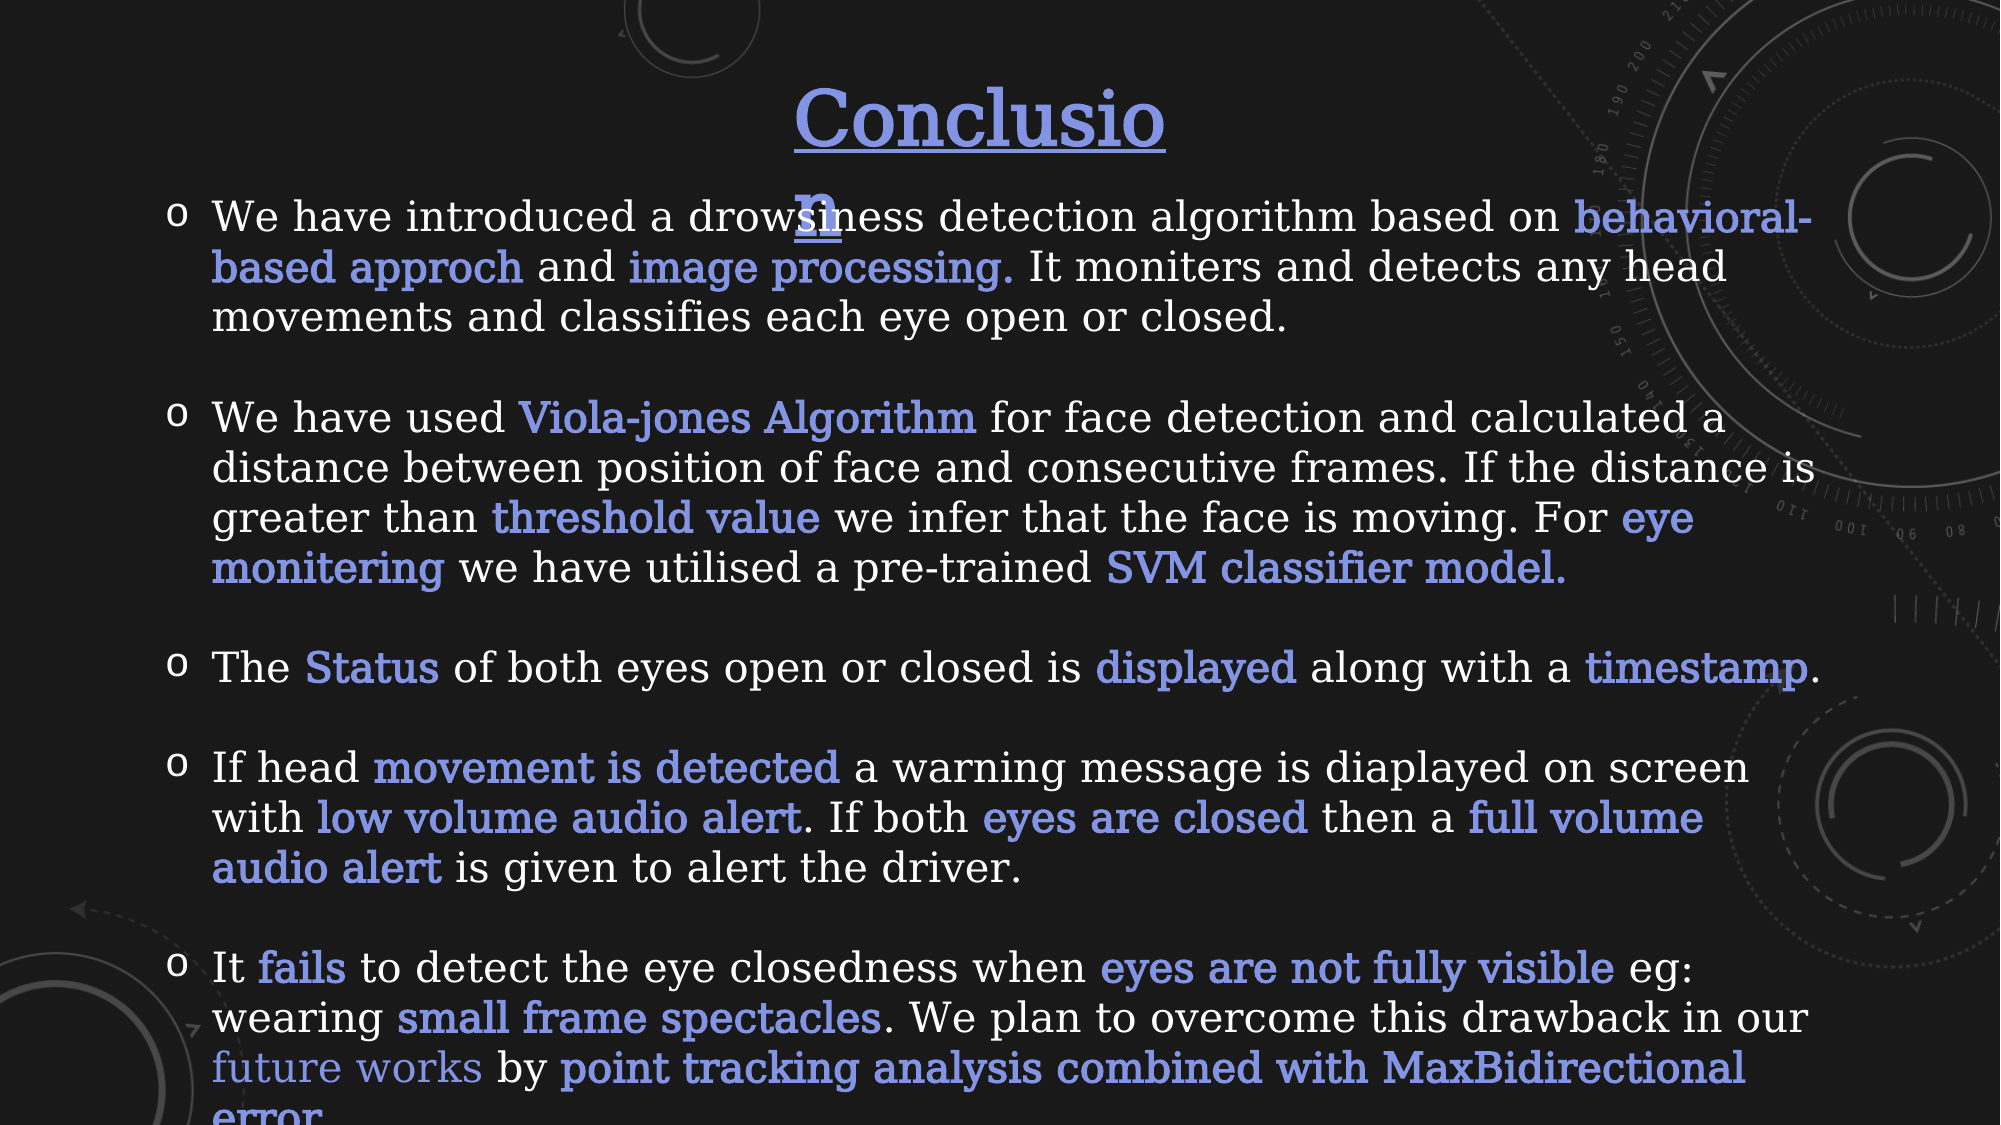

Conclusion
We have introduced a drowsiness detection algorithm based on behavioral-based approch and image processing. It moniters and detects any head movements and classifies each eye open or closed.

We have used Viola-jones Algorithm for face detection and calculated a distance between position of face and consecutive frames. If the distance is greater than threshold value we infer that the face is moving. For eye monitering we have utilised a pre-trained SVM classifier model.

The Status of both eyes open or closed is displayed along with a timestamp.

If head movement is detected a warning message is diaplayed on screen with low volume audio alert. If both eyes are closed then a full volume audio alert is given to alert the driver.

It fails to detect the eye closedness when eyes are not fully visible eg: wearing small frame spectacles. We plan to overcome this drawback in our future works by point tracking analysis combined with MaxBidirectional error.